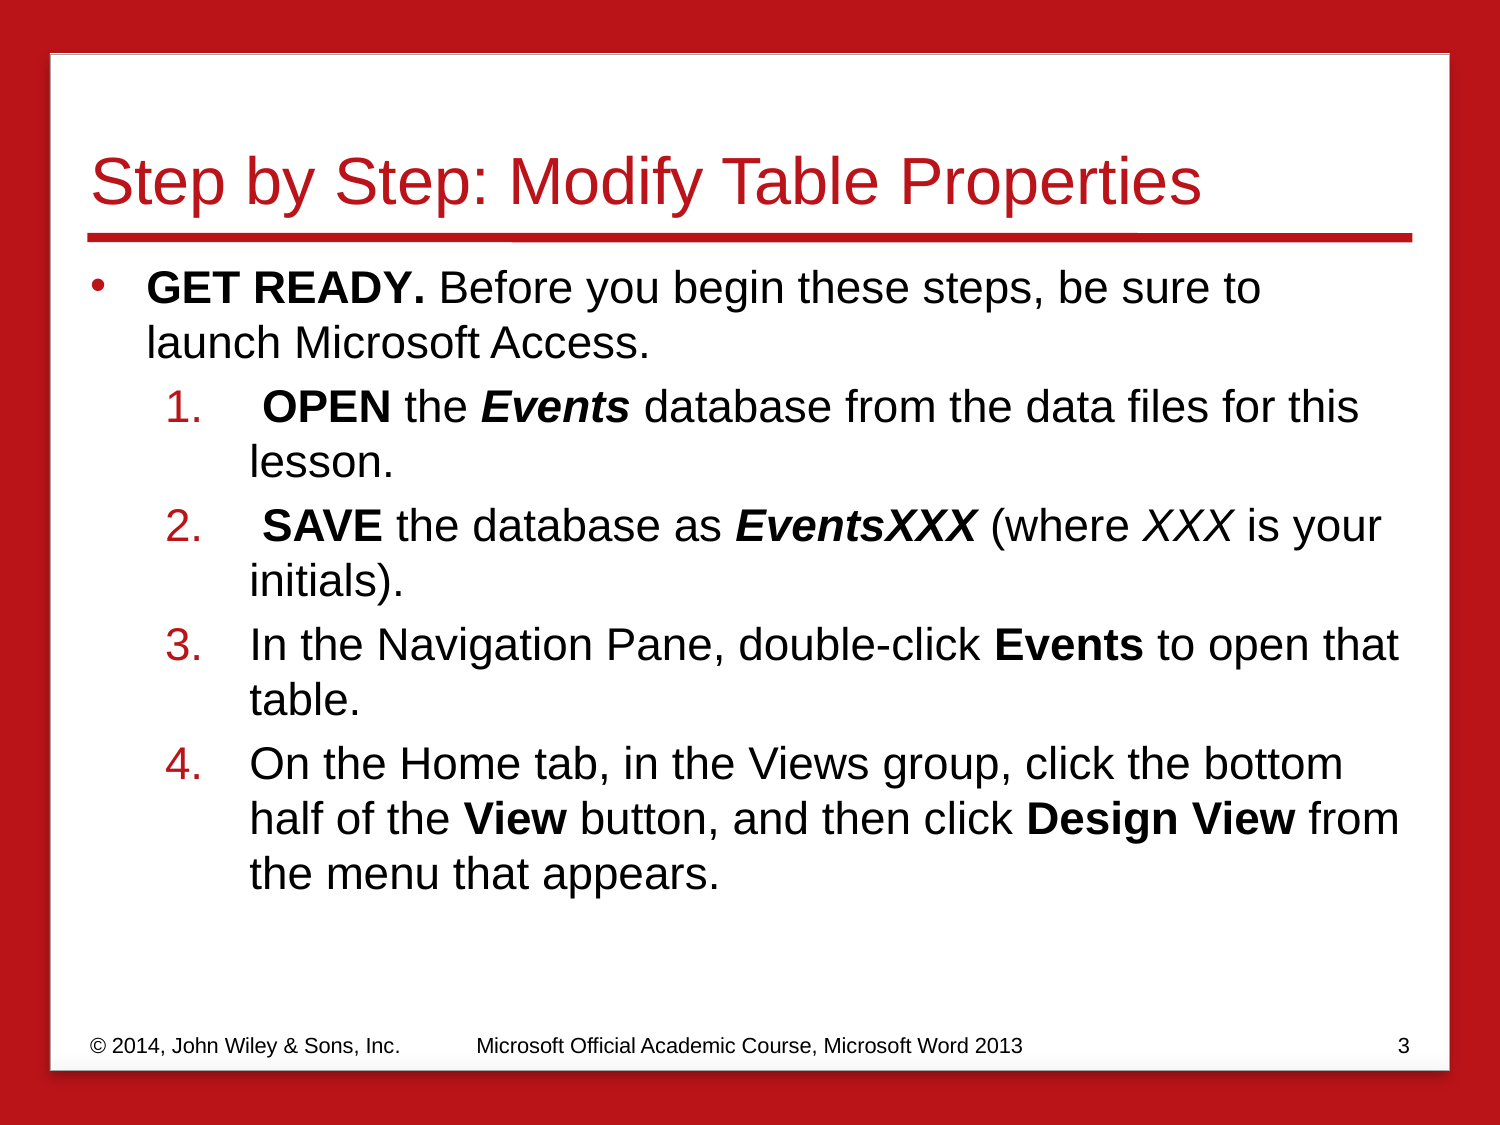

# Step by Step: Modify Table Properties
GET READY. Before you begin these steps, be sure to launch Microsoft Access.
 OPEN the Events database from the data files for this lesson.
 SAVE the database as EventsXXX (where XXX is your initials).
In the Navigation Pane, double-click Events to open that table.
On the Home tab, in the Views group, click the bottom half of the View button, and then click Design View from the menu that appears.
© 2014, John Wiley & Sons, Inc.
Microsoft Official Academic Course, Microsoft Word 2013
3